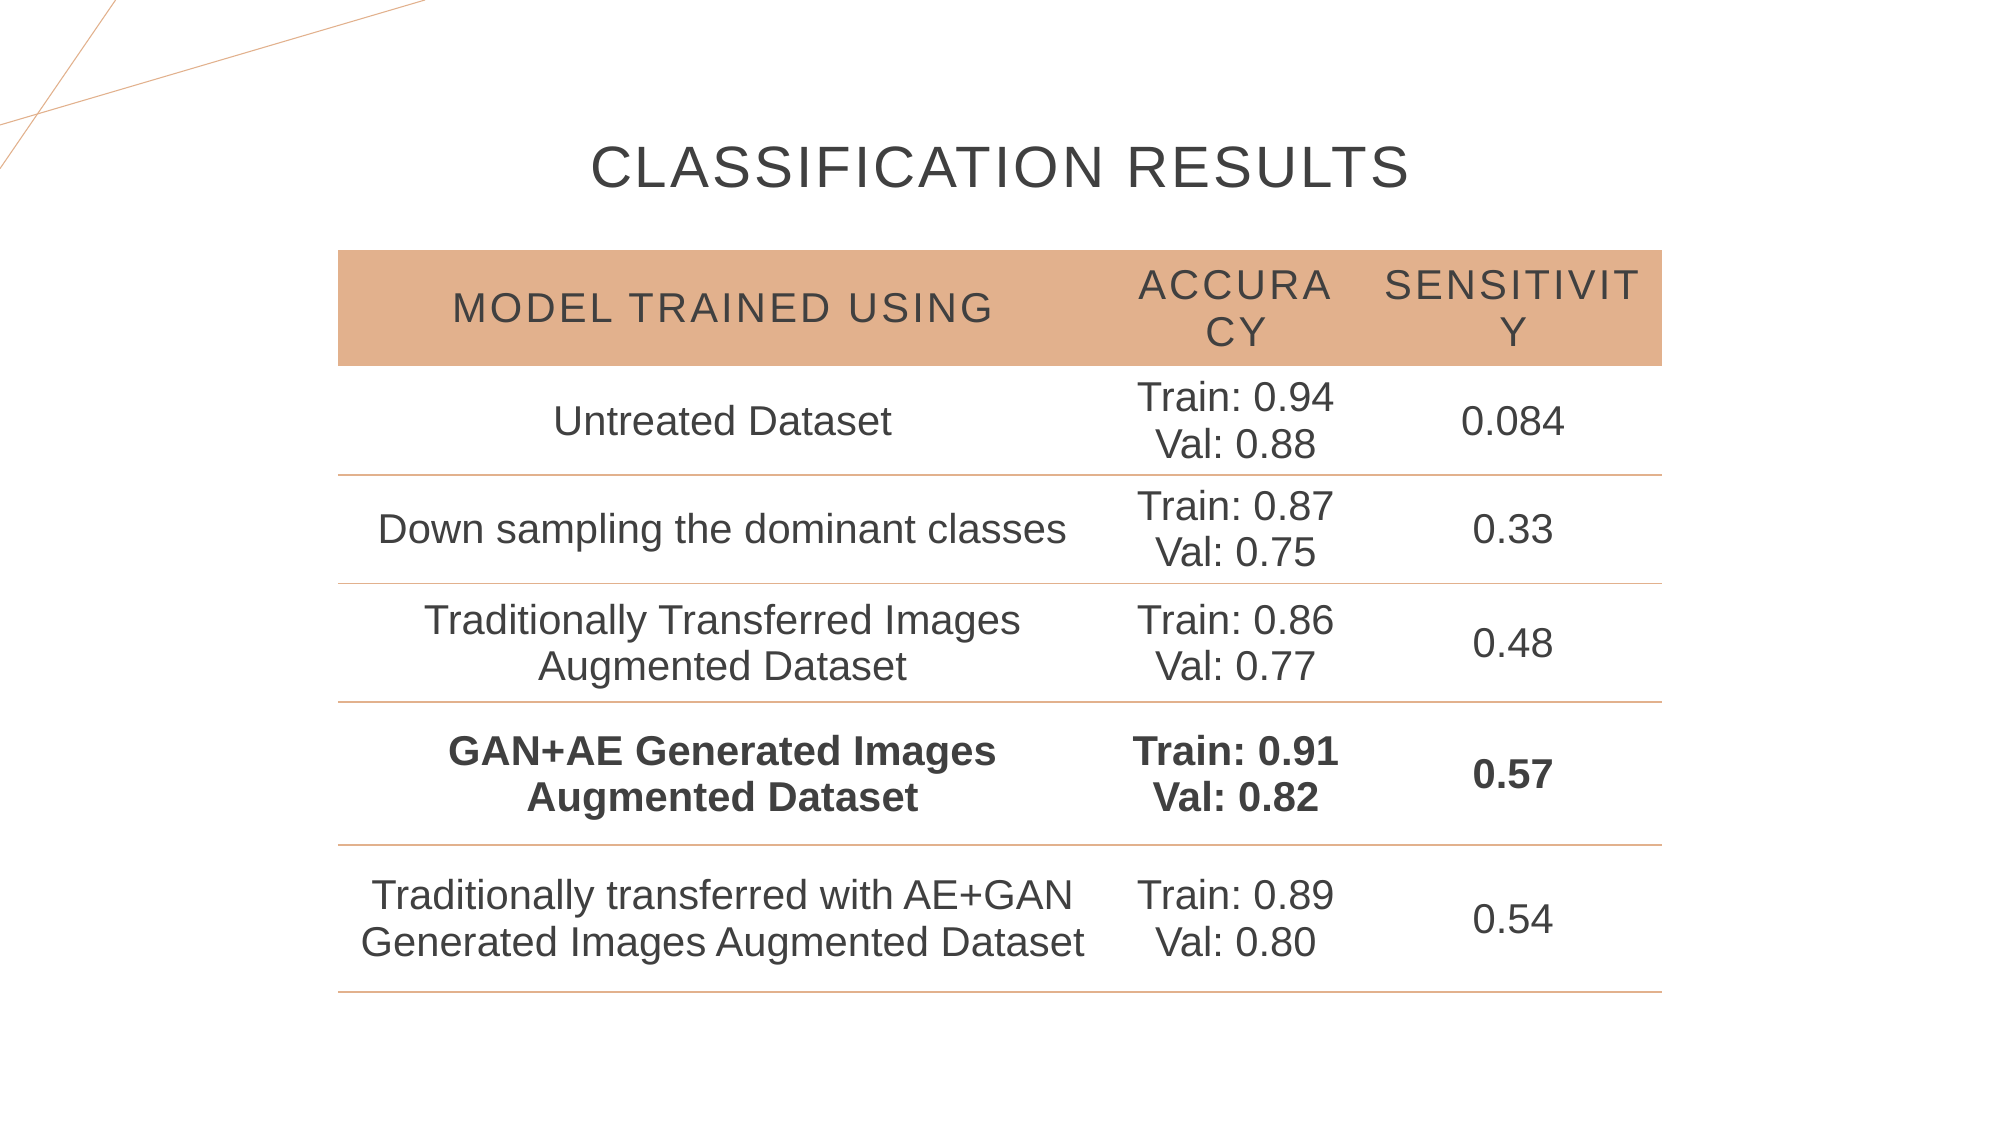

# Classification Results
| model trained using | Accuracy | Sensitivity |
| --- | --- | --- |
| Untreated Dataset | Train: 0.94 Val: 0.88 | 0.084 |
| Down sampling the dominant classes | Train: 0.87 Val: 0.75 | 0.33 |
| Traditionally Transferred Images Augmented Dataset | Train: 0.86 Val: 0.77 | 0.48 |
| GAN+AE Generated Images Augmented Dataset | Train: 0.91 Val: 0.82 | 0.57 |
| Traditionally transferred with AE+GAN Generated Images Augmented Dataset | Train: 0.89 Val: 0.80 | 0.54 |